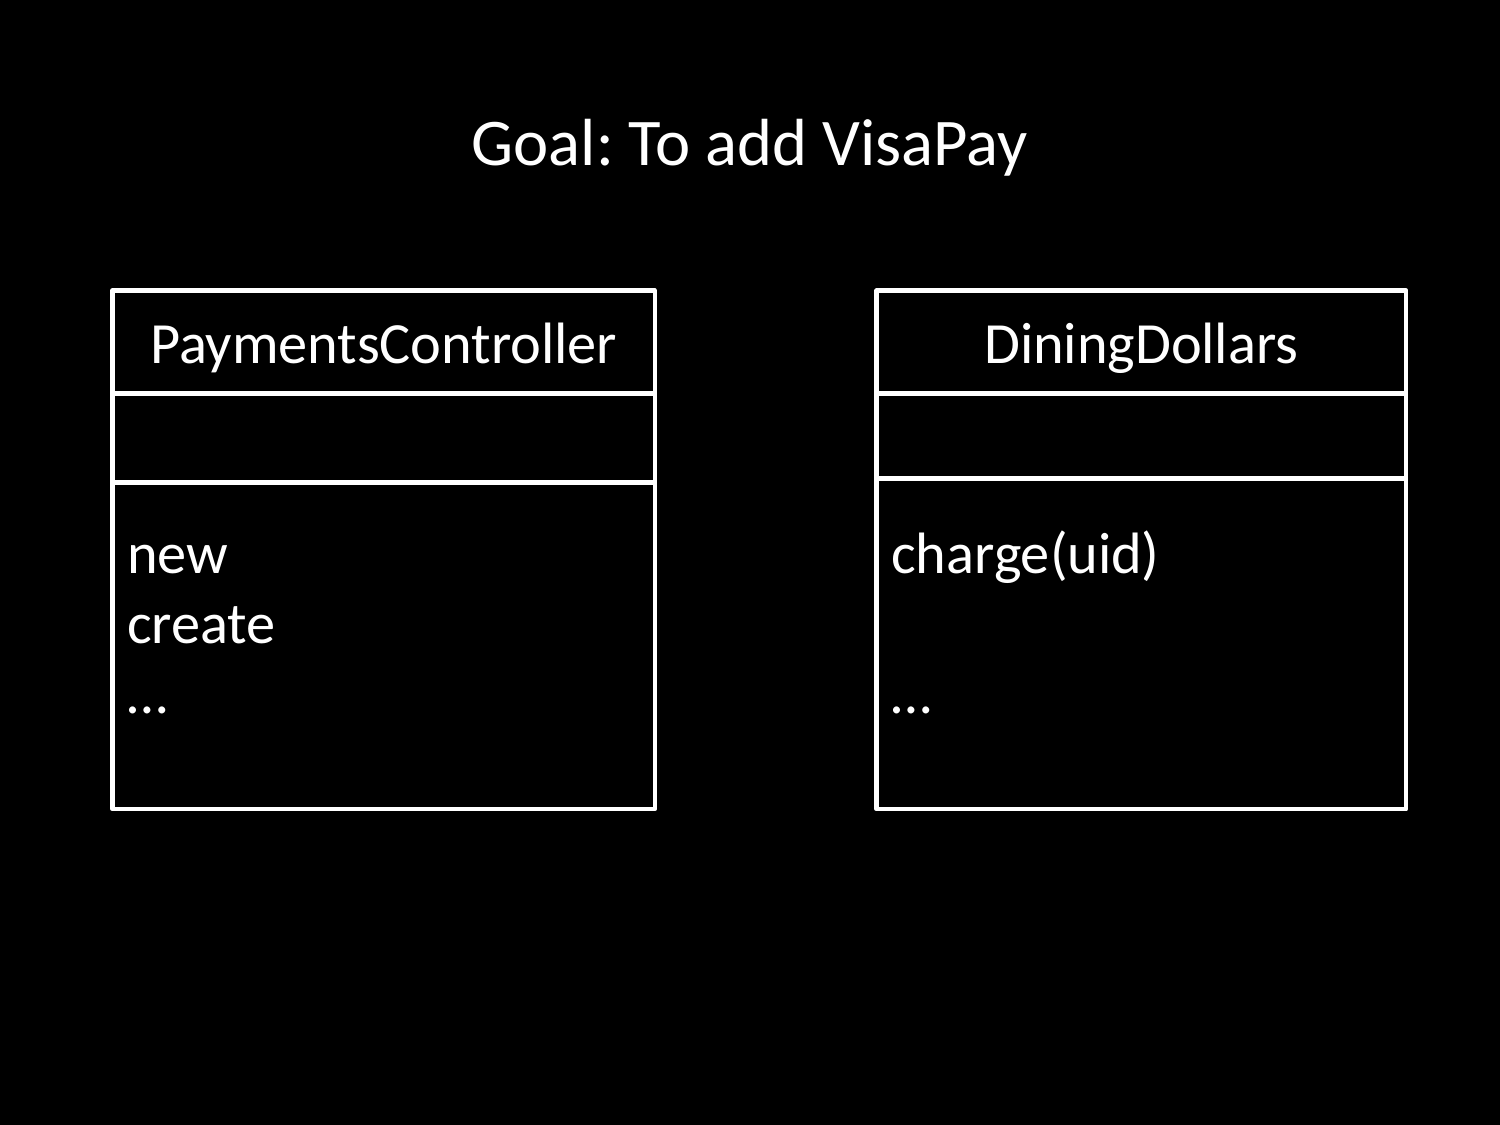

# Goal: To add VisaPay
PaymentsController

new
create
…

DiningDollars

charge(uid)

…